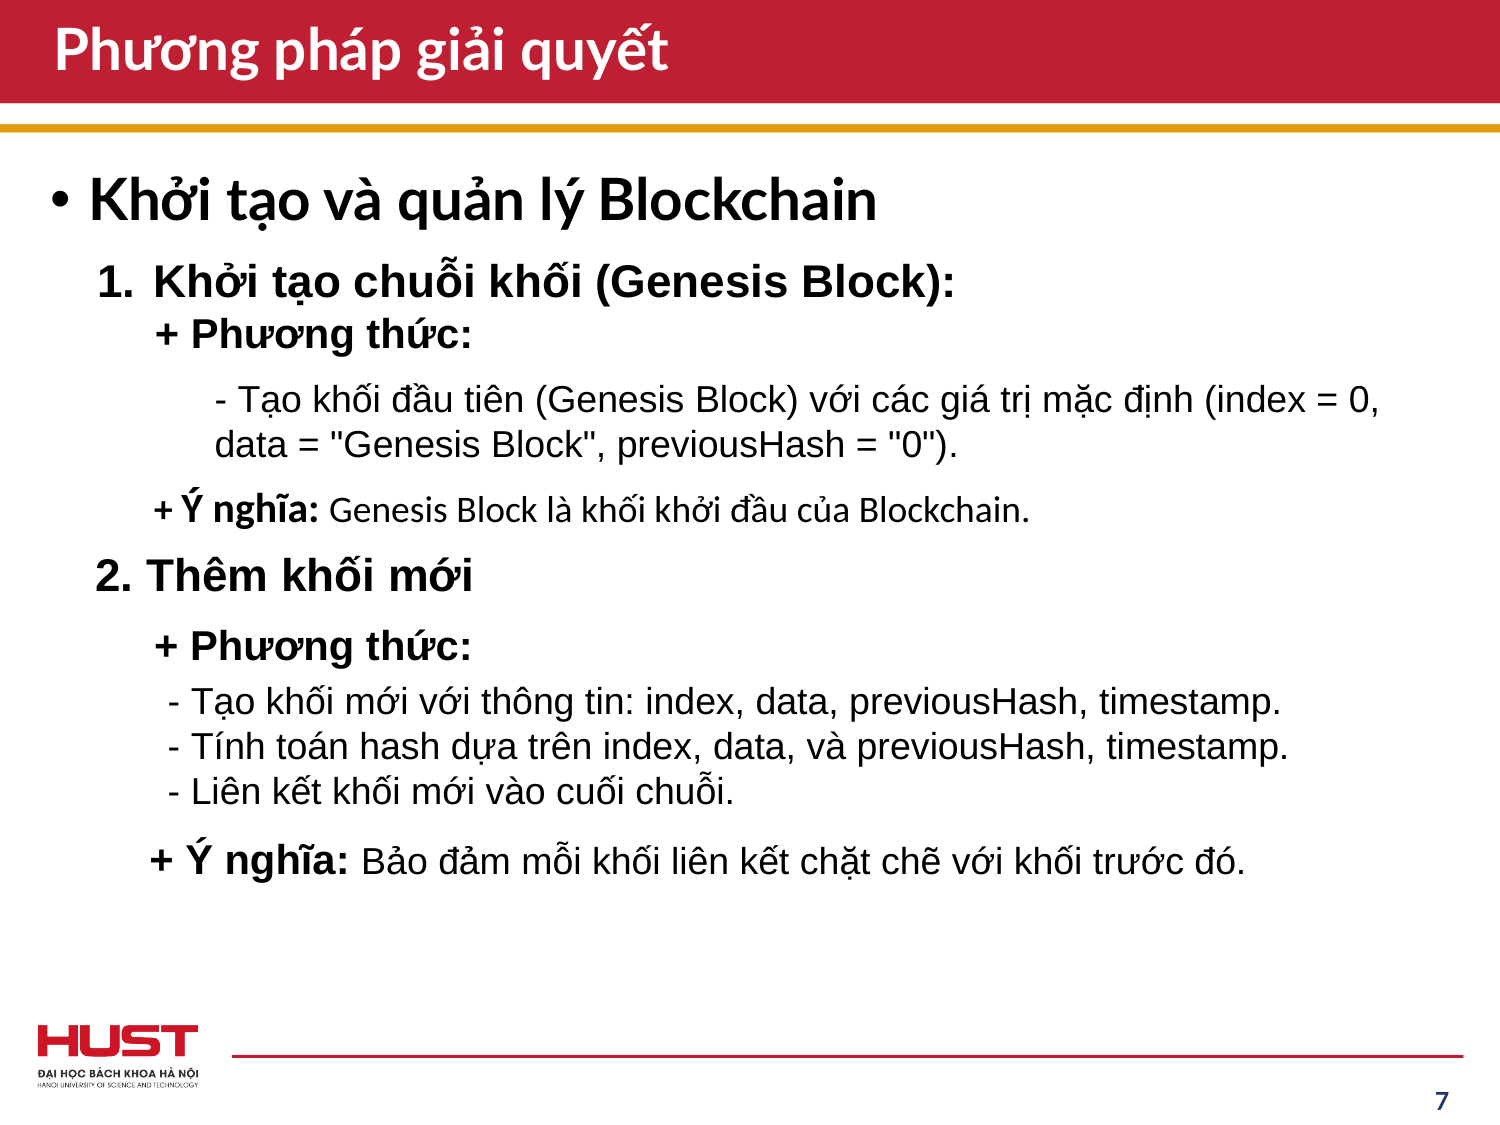

# Phương pháp giải quyết
Khởi tạo và quản lý Blockchain

Khởi tạo chuỗi khối (Genesis Block):
     + Phương thức:

- Tạo khối đầu tiên (Genesis Block) với các giá trị mặc định (index = 0, data = "Genesis Block", previousHash = "0").
+ Ý nghĩa: Genesis Block là khối khởi đầu của Blockchain.
2. Thêm khối mới
+ Phương thức:

- Tạo khối mới với thông tin: index, data, previousHash, timestamp.
- Tính toán hash dựa trên index, data, và previousHash, timestamp.
- Liên kết khối mới vào cuối chuỗi.

+ Ý nghĩa: Bảo đảm mỗi khối liên kết chặt chẽ với khối trước đó.
7